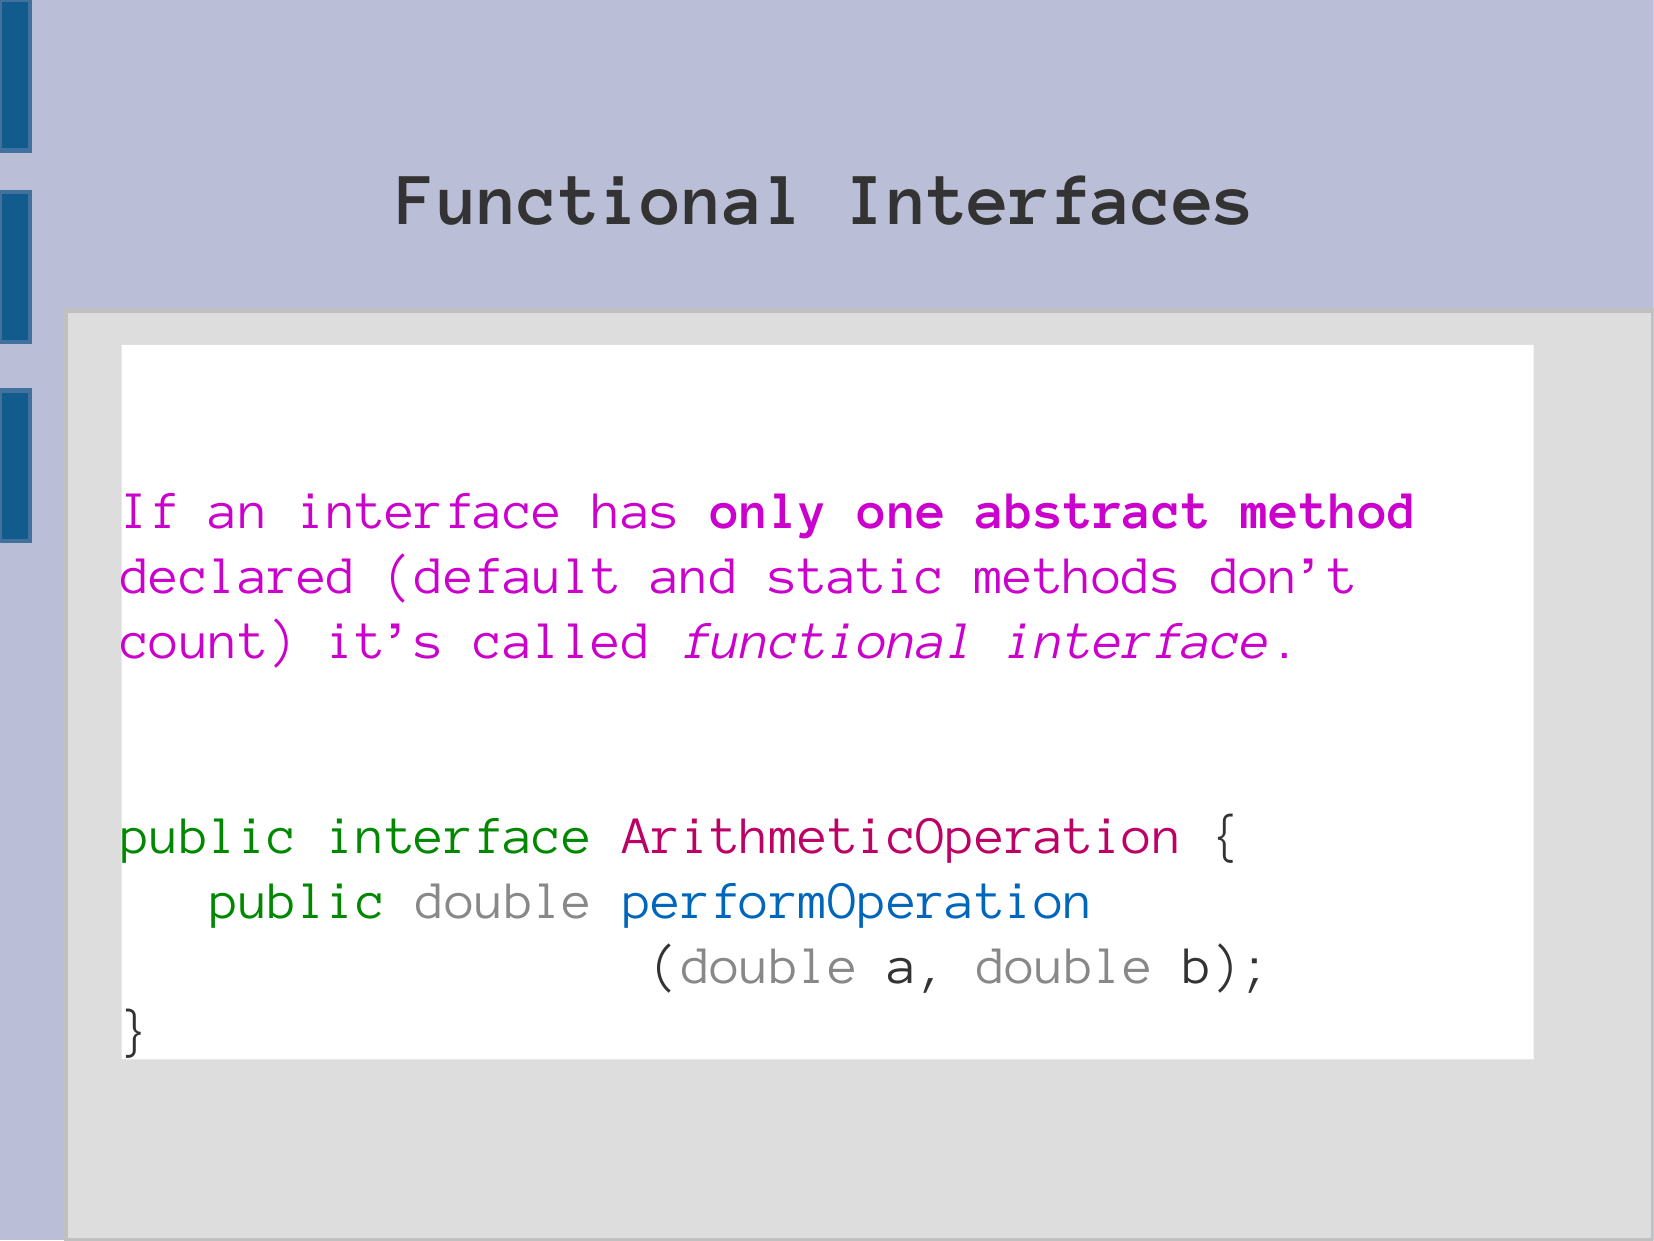

Functional Interfaces

If an interface has only one abstract method declared (default and static methods don’t count) it’s called functional interface.

public interface ArithmeticOperation {
   public double performOperation
                  (double a, double b);
}